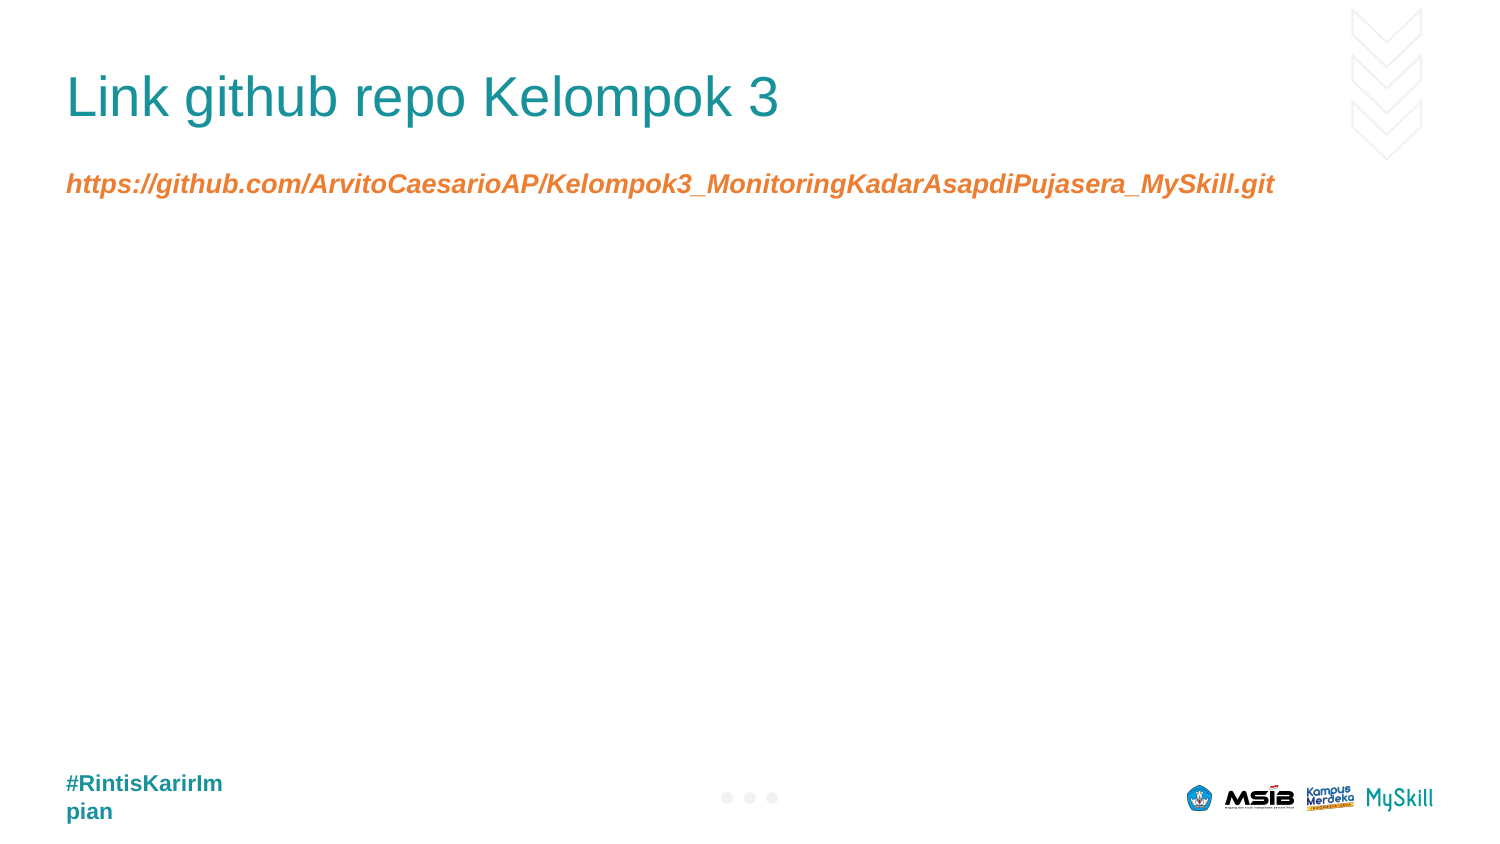

# Link github repo Kelompok 3
https://github.com/ArvitoCaesarioAP/Kelompok3_MonitoringKadarAsapdiPujasera_MySkill.git